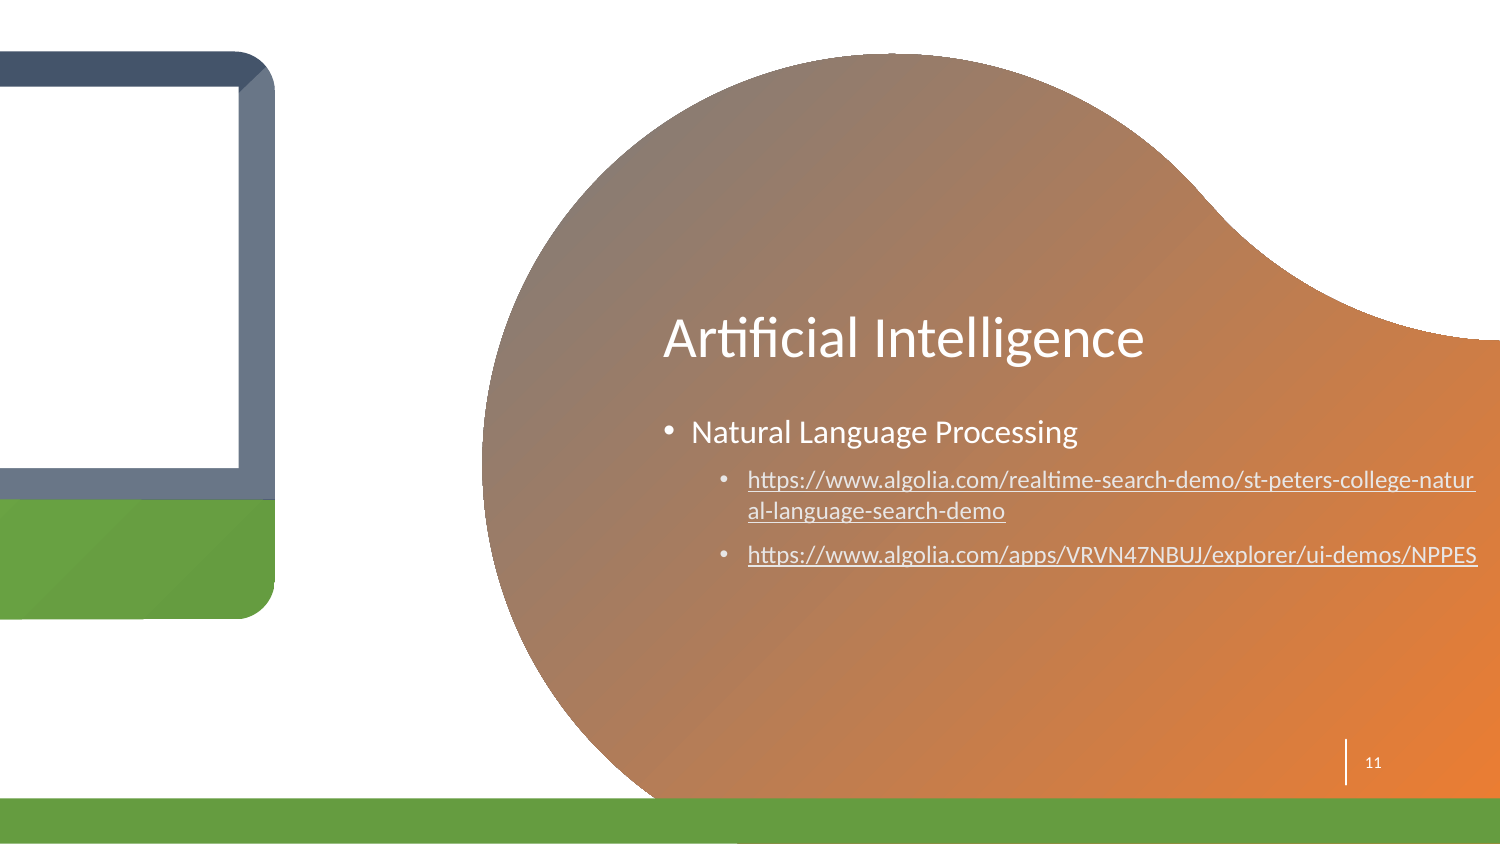

# Artificial Intelligence
Natural Language Processing
https://www.algolia.com/realtime-search-demo/st-peters-college-natural-language-search-demo
https://www.algolia.com/apps/VRVN47NBUJ/explorer/ui-demos/NPPES
11